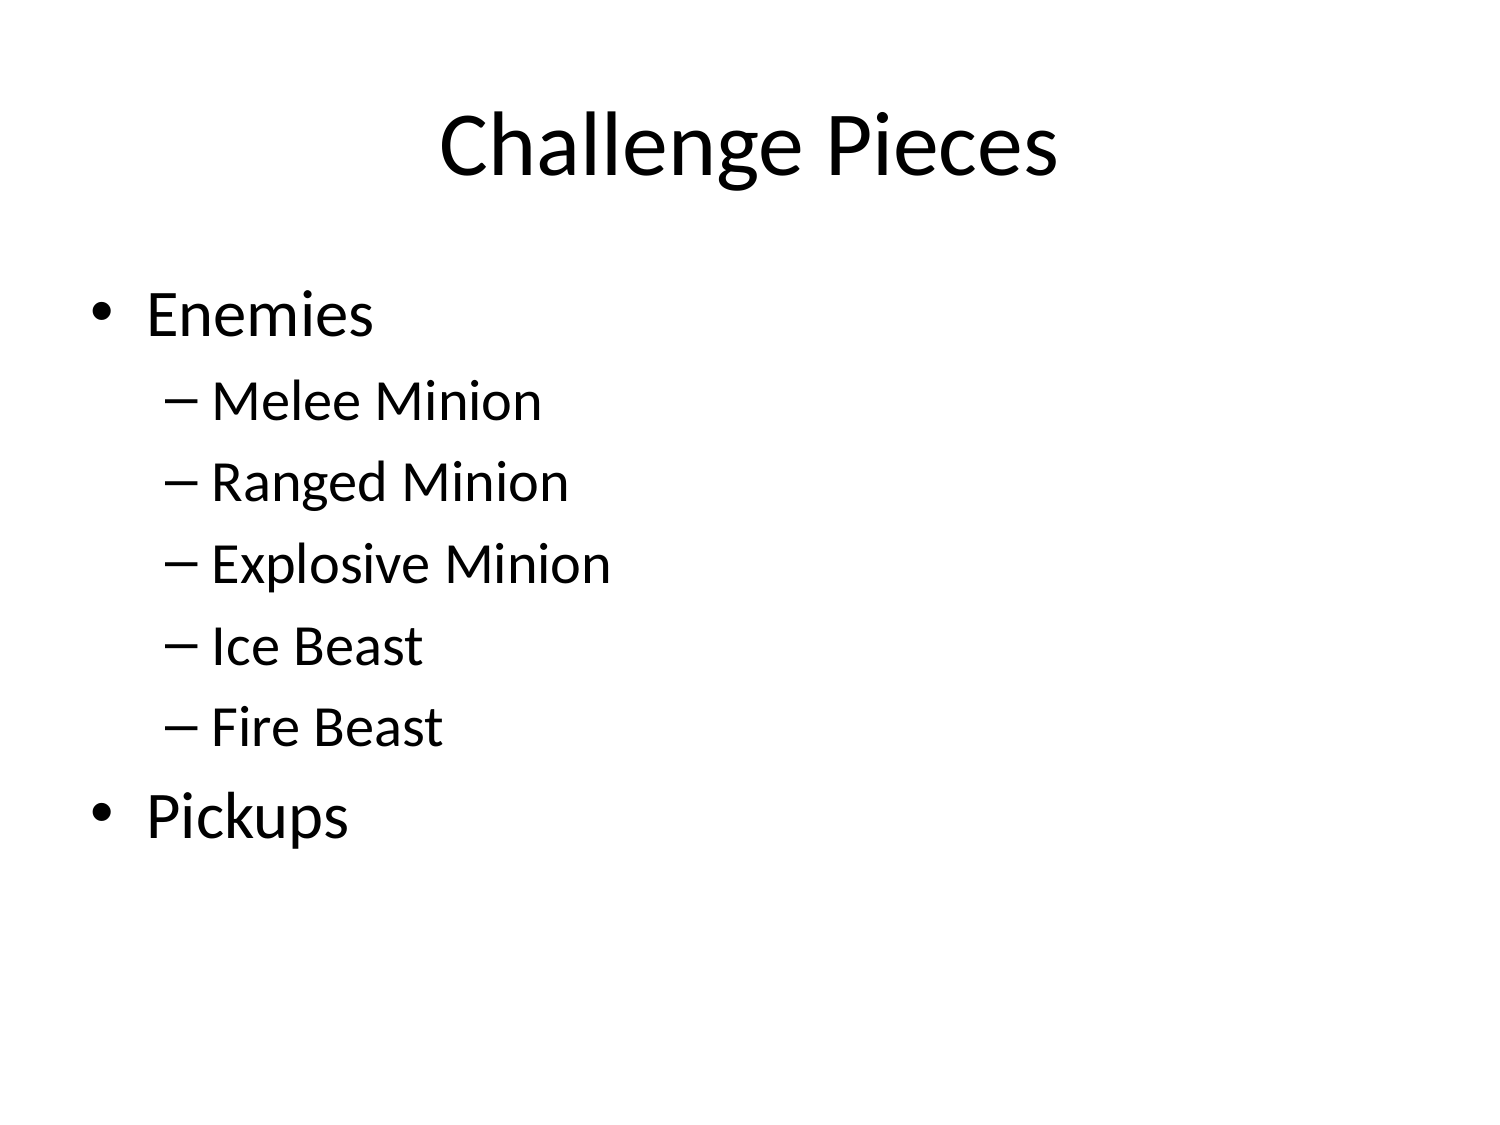

# Challenge Pieces
Enemies
Melee Minion
Ranged Minion
Explosive Minion
Ice Beast
Fire Beast
Pickups